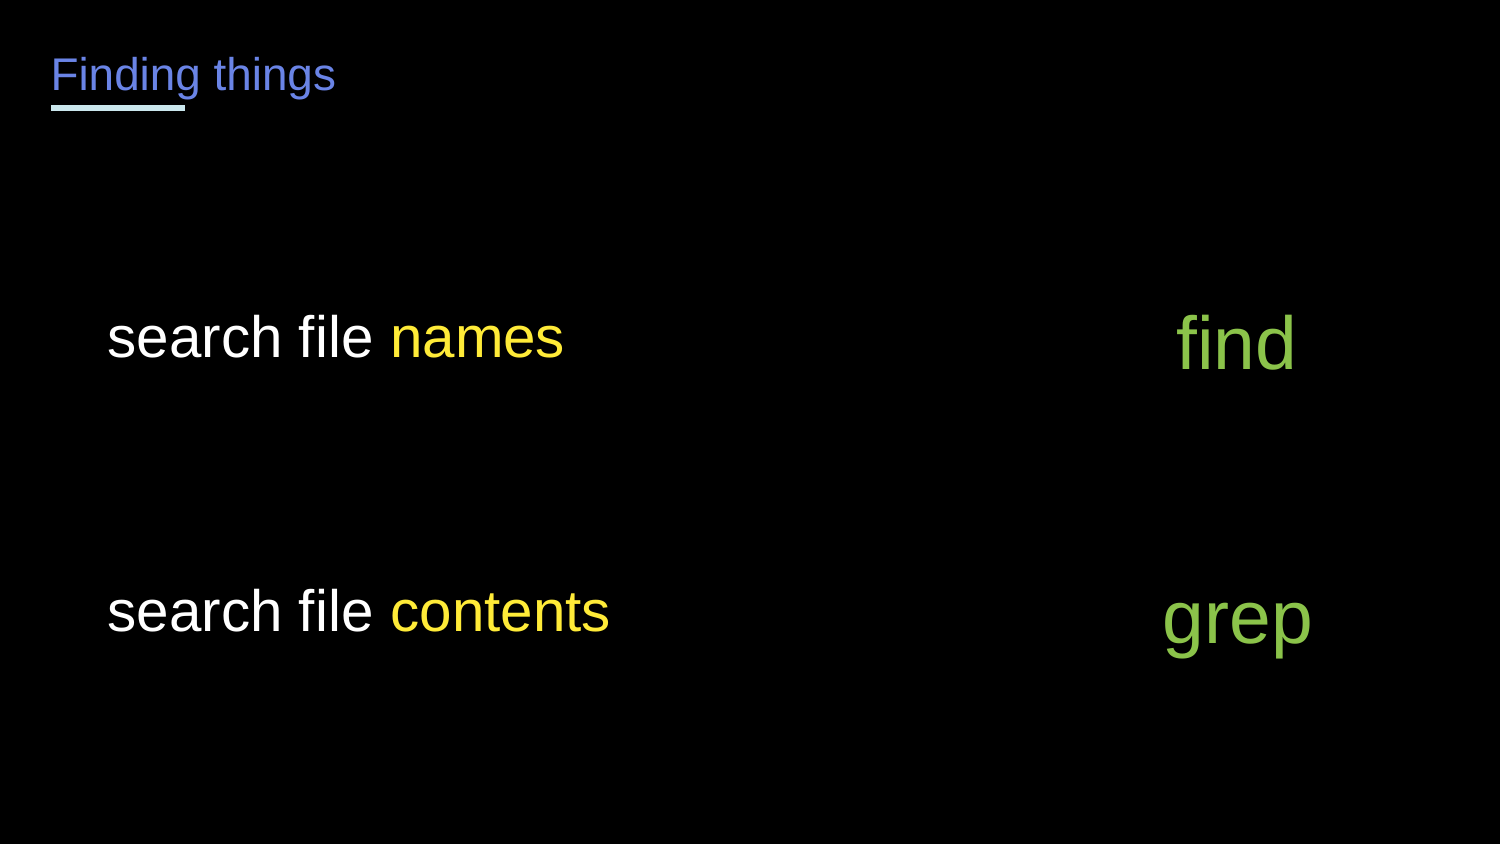

Finding things
search file names
find
grep
search file contents